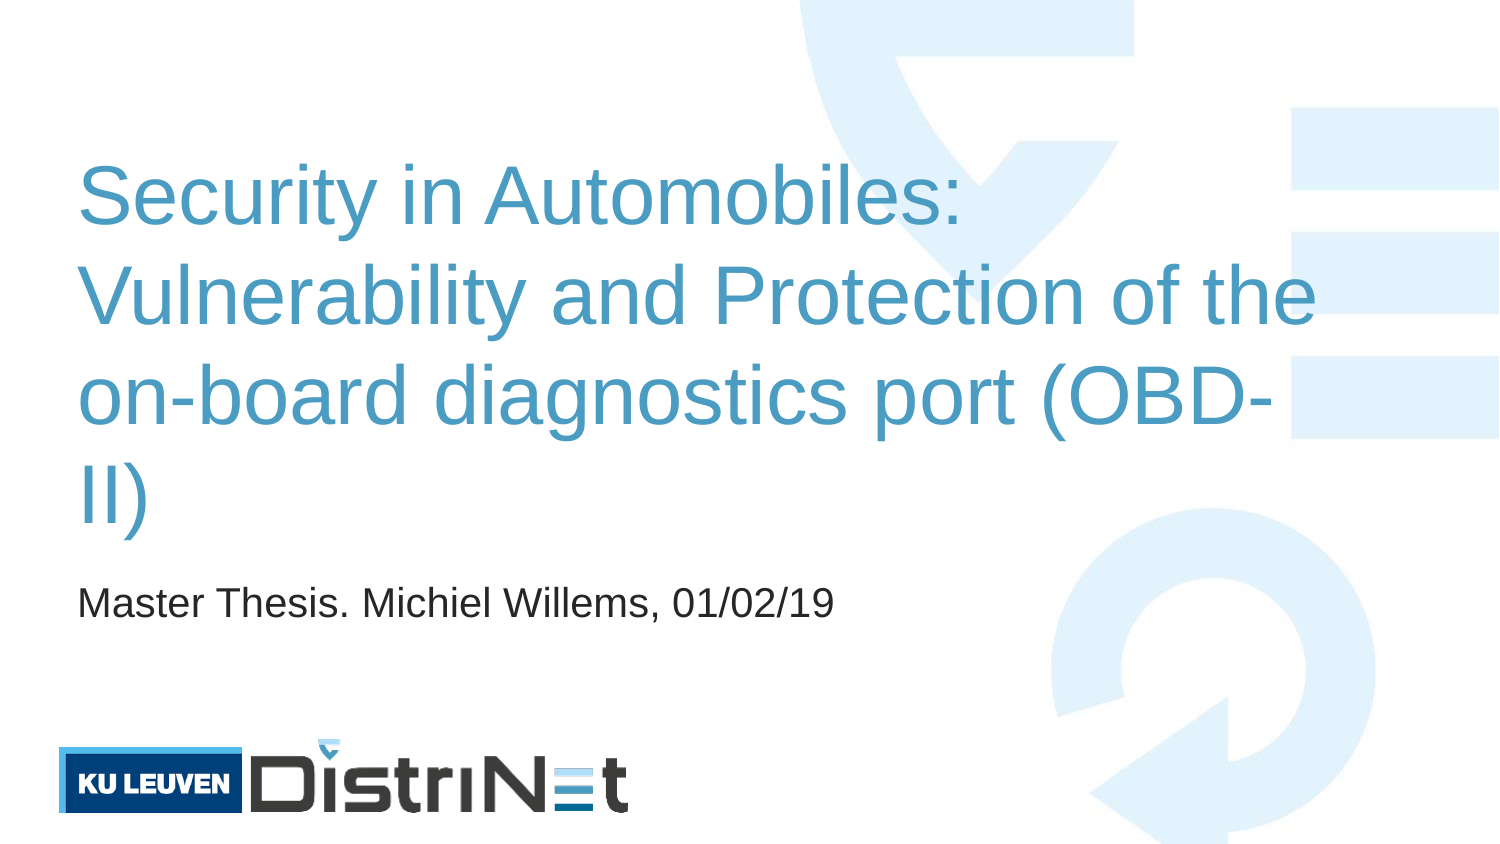

# Security in Automobiles: Vulnerability and Protection of the on-board diagnostics port (OBD-II)
Master Thesis. Michiel Willems, 01/02/19